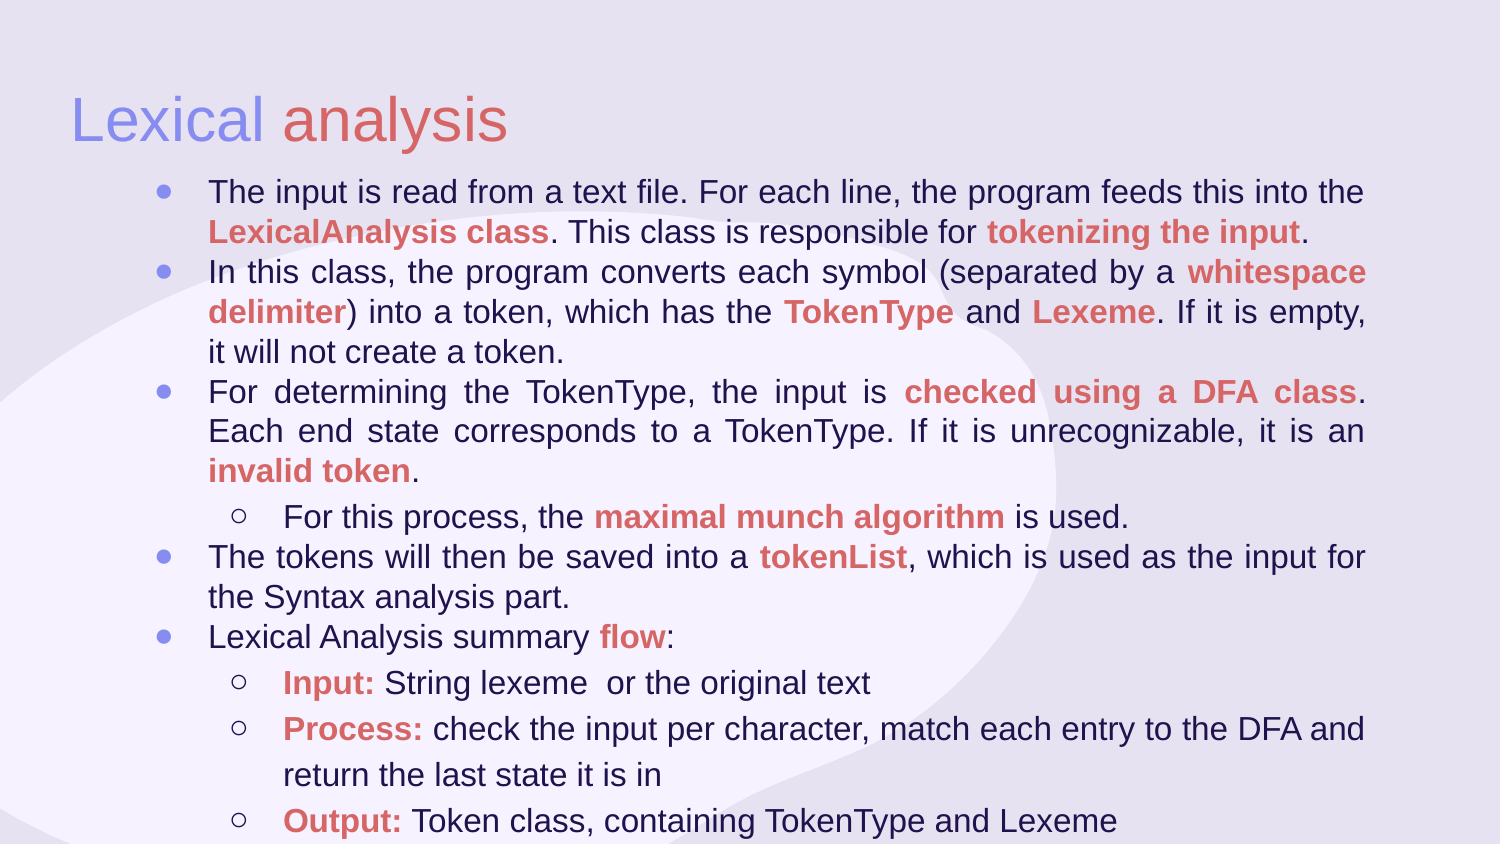

# Lexical analysis
The input is read from a text file. For each line, the program feeds this into the LexicalAnalysis class. This class is responsible for tokenizing the input.
In this class, the program converts each symbol (separated by a whitespace delimiter) into a token, which has the TokenType and Lexeme. If it is empty, it will not create a token.
For determining the TokenType, the input is checked using a DFA class. Each end state corresponds to a TokenType. If it is unrecognizable, it is an invalid token.
For this process, the maximal munch algorithm is used.
The tokens will then be saved into a tokenList, which is used as the input for the Syntax analysis part.
Lexical Analysis summary flow:
Input: String lexeme  or the original text
Process: check the input per character, match each entry to the DFA and return the last state it is in
Output: Token class, containing TokenType and Lexeme